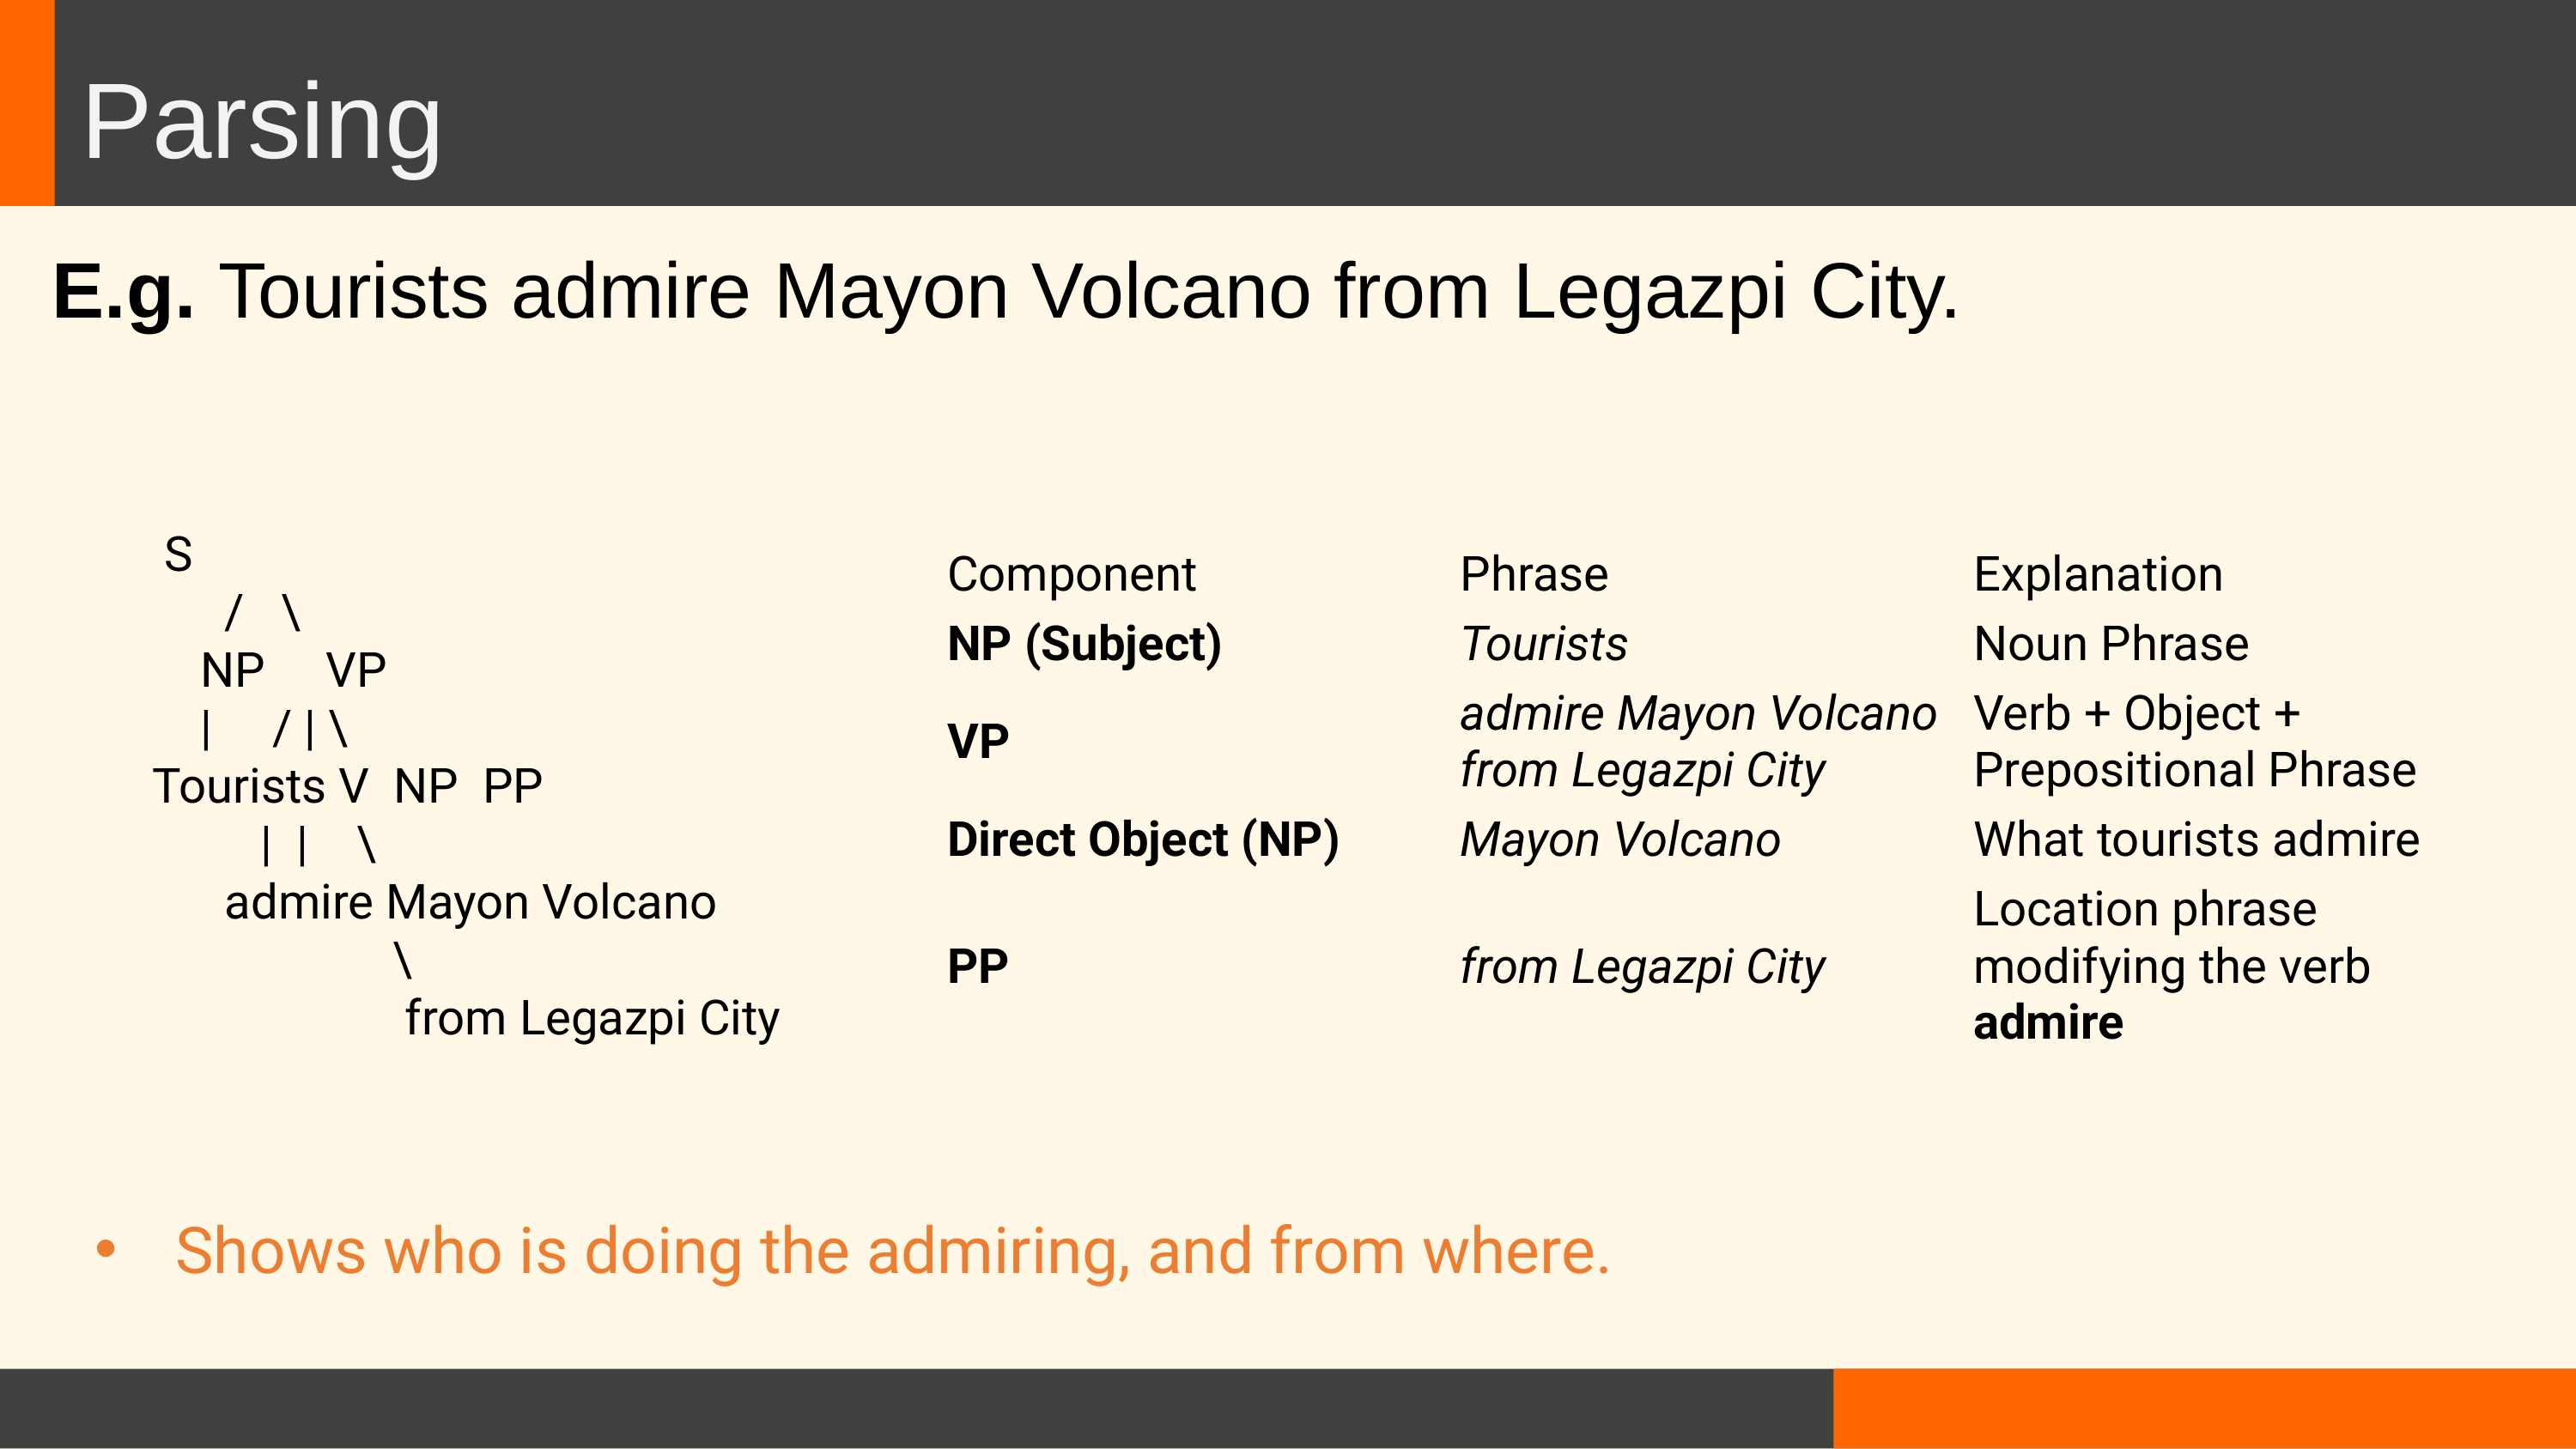

Parsing
E.g. Tourists admire Mayon Volcano from Legazpi City.
 S
      /   \
    NP     VP
    |     / | \
Tourists V  NP  PP
         |  |    \
      admire Mayon Volcano
                    \
                     from Legazpi City
| Component | Phrase | Explanation |
| --- | --- | --- |
| NP (Subject) | Tourists | Noun Phrase |
| VP | admire Mayon Volcano from Legazpi City | Verb + Object + Prepositional Phrase |
| Direct Object (NP) | Mayon Volcano | What tourists admire |
| PP | from Legazpi City | Location phrase modifying the verb admire |
Shows who is doing the admiring, and from where.